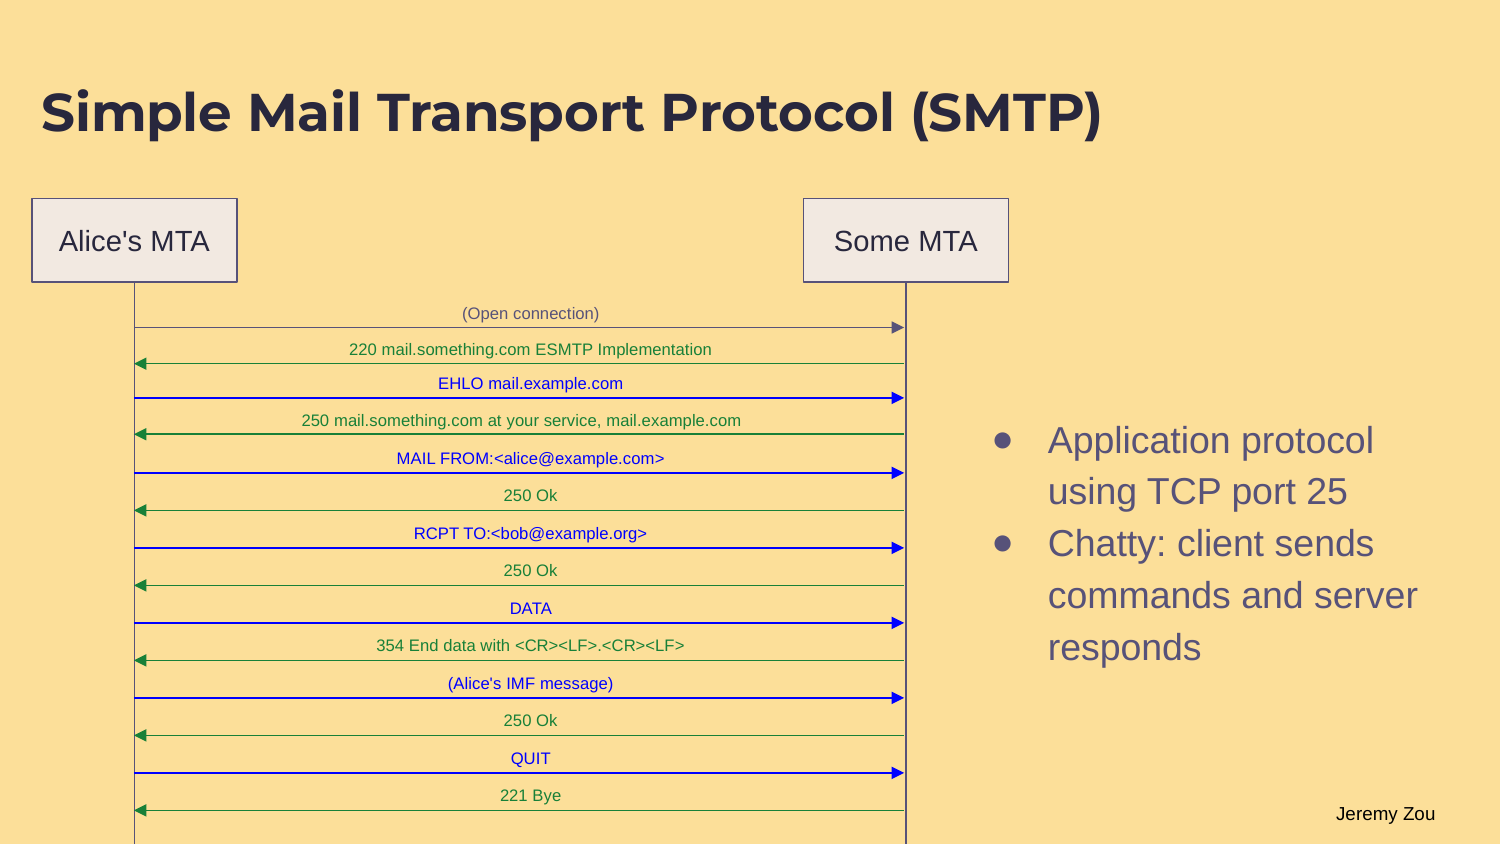

# Simple Mail Transport Protocol (SMTP)
Alice's MTA
Some MTA
(Open connection)
220 mail.something.com ESMTP Implementation
EHLO mail.example.com
Application protocol using TCP port 25
Chatty: client sends commands and server responds
250 mail.something.com at your service, mail.example.com
MAIL FROM:<alice@example.com>
250 Ok
RCPT TO:<bob@example.org>
250 Ok
DATA
354 End data with <CR><LF>.<CR><LF>
(Alice's IMF message)
250 Ok
QUIT
221 Bye
Jeremy Zou